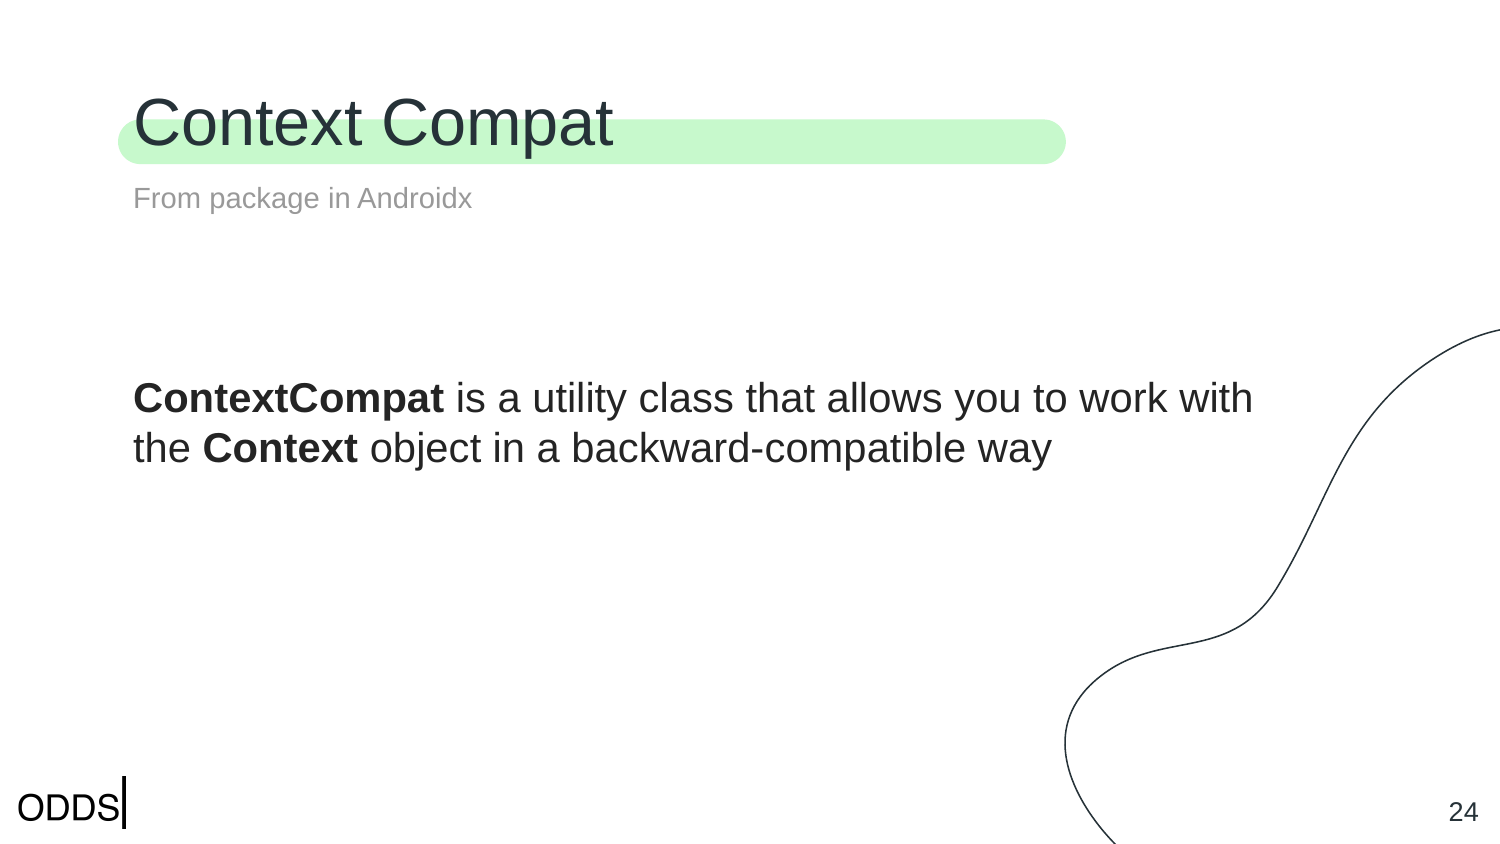

# Context Compat
From package in Androidx
ContextCompat is a utility class that allows you to work with the Context object in a backward-compatible way
24